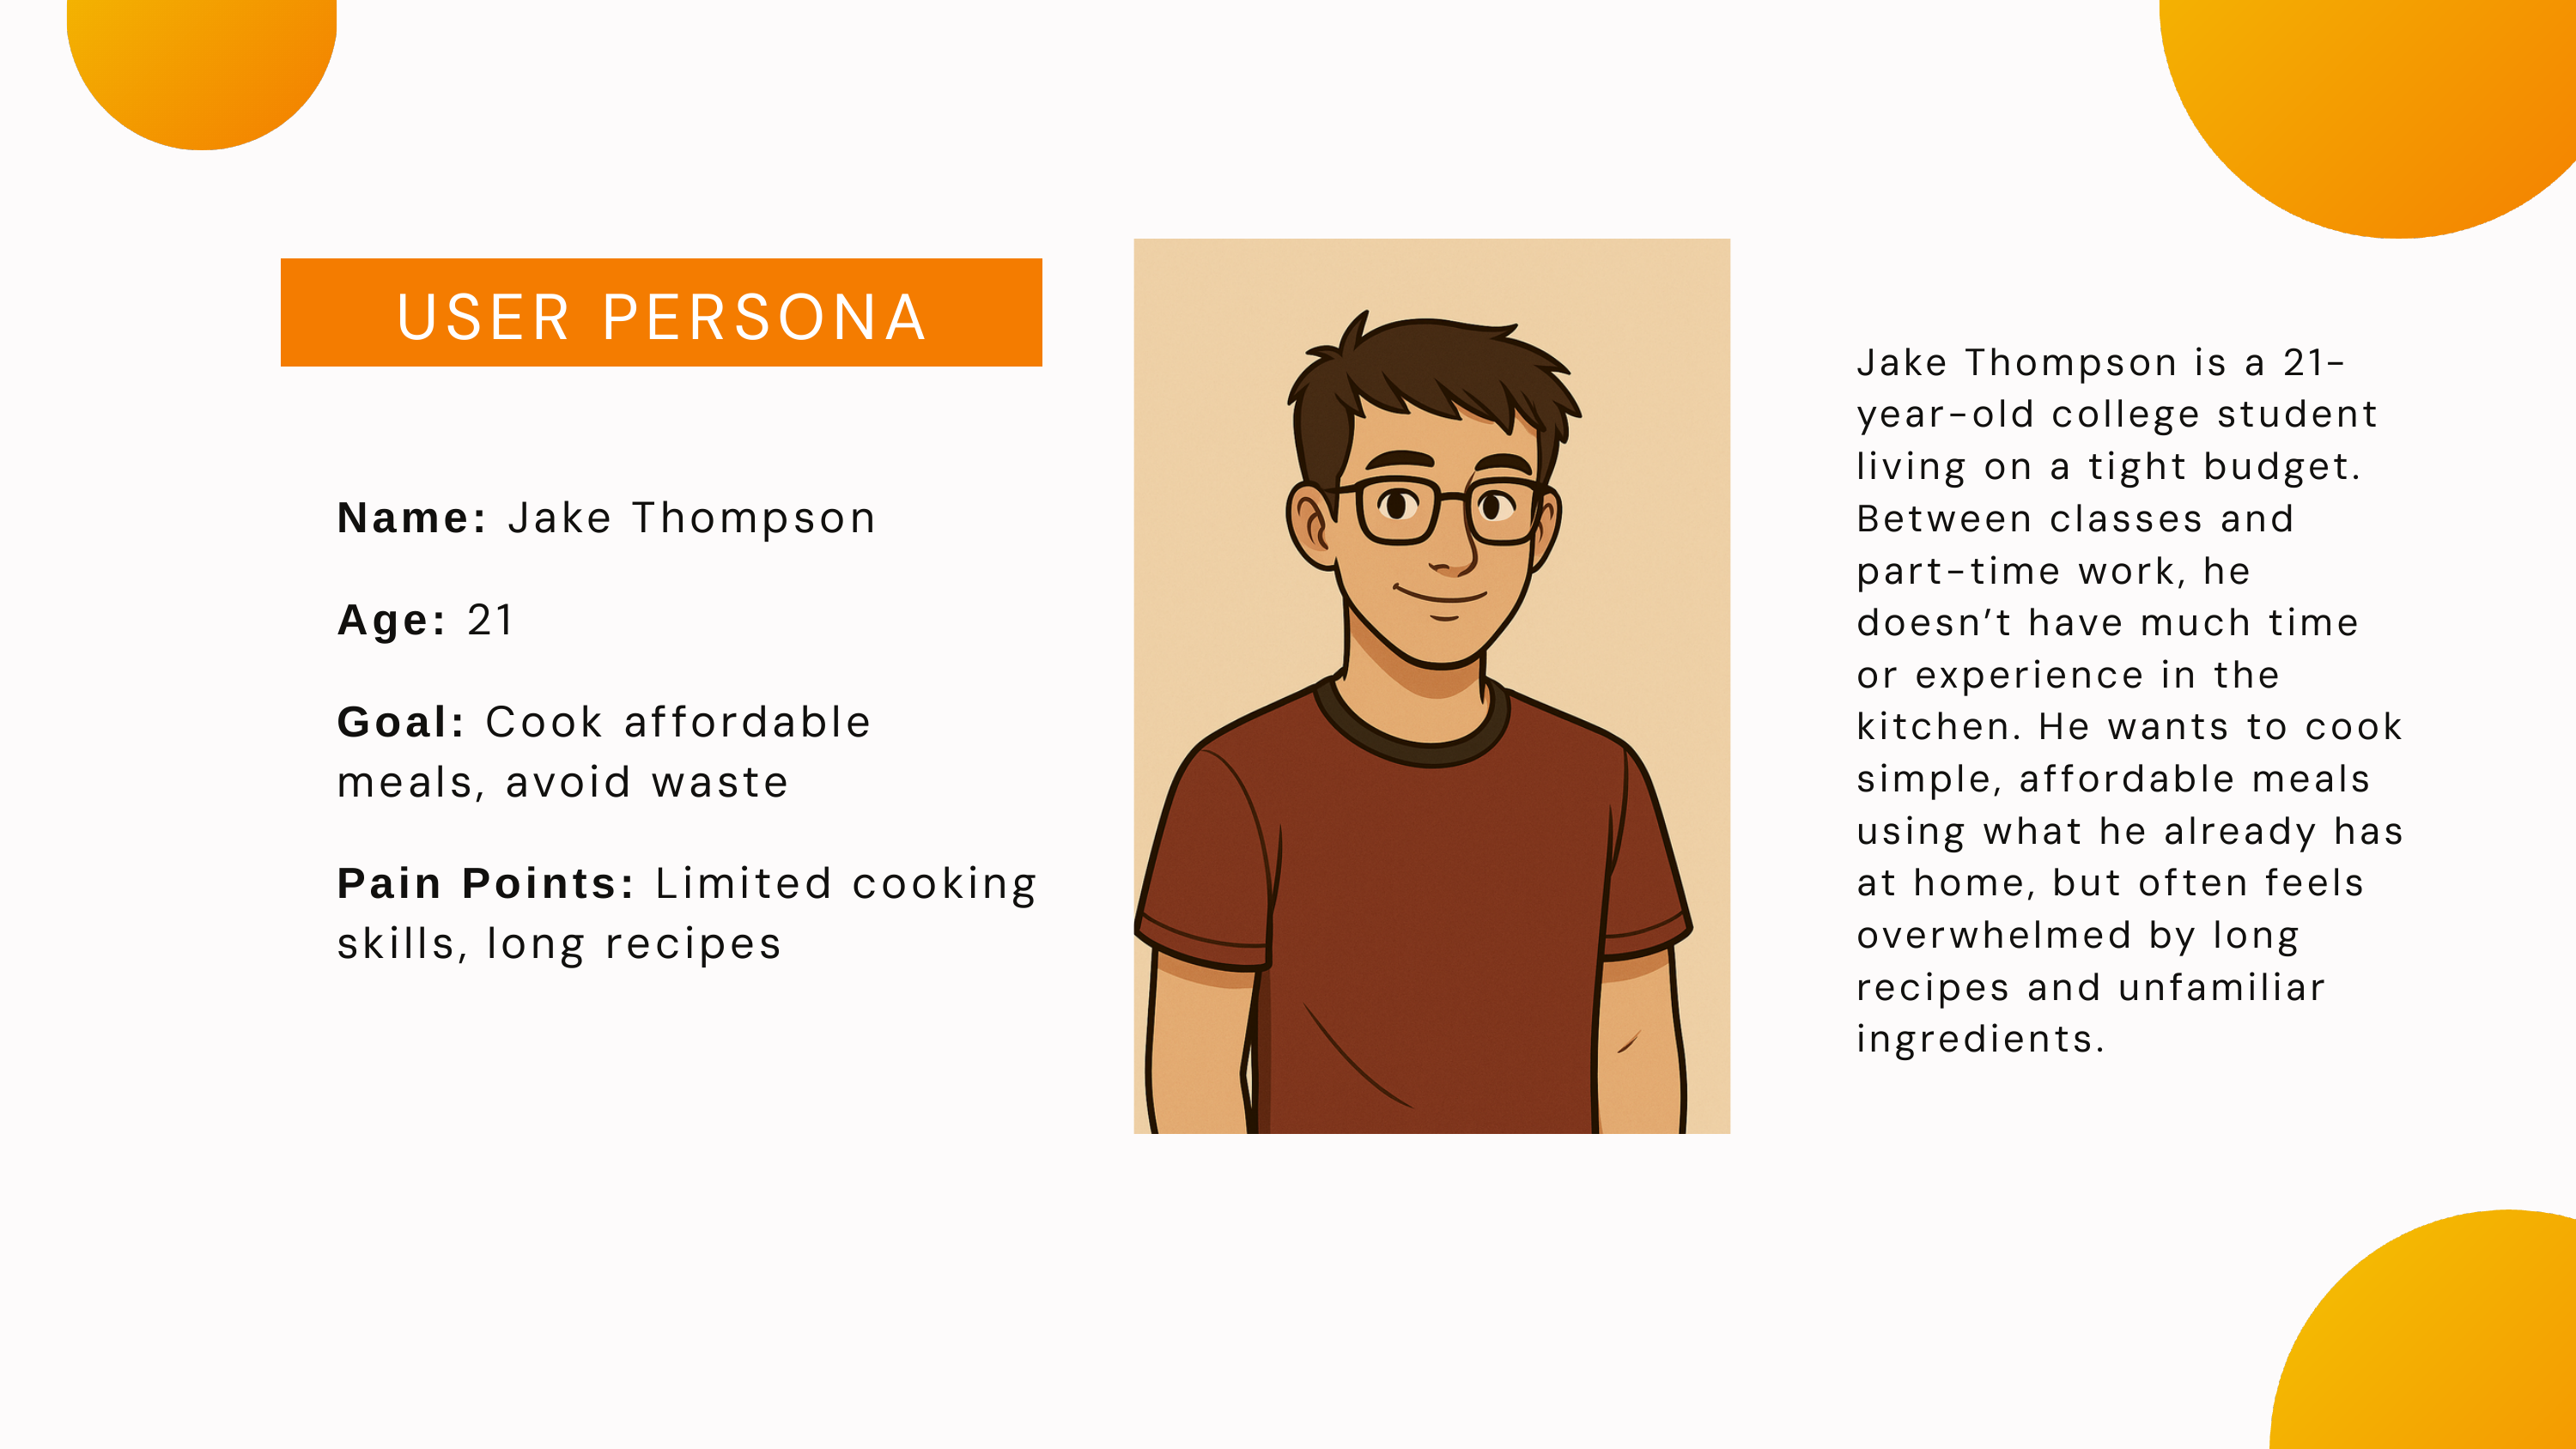

USER PERSONA

Jake Thompson is a 21-year-old college student living on a tight budget. Between classes and part-time work, he doesn’t have much time or experience in the kitchen. He wants to cook simple, affordable meals using what he already has at home, but often feels overwhelmed by long recipes and unfamiliar ingredients.
Name: Jake Thompson
Age: 21
Goal: Cook affordable meals, avoid waste
Pain Points: Limited cooking skills, long recipes